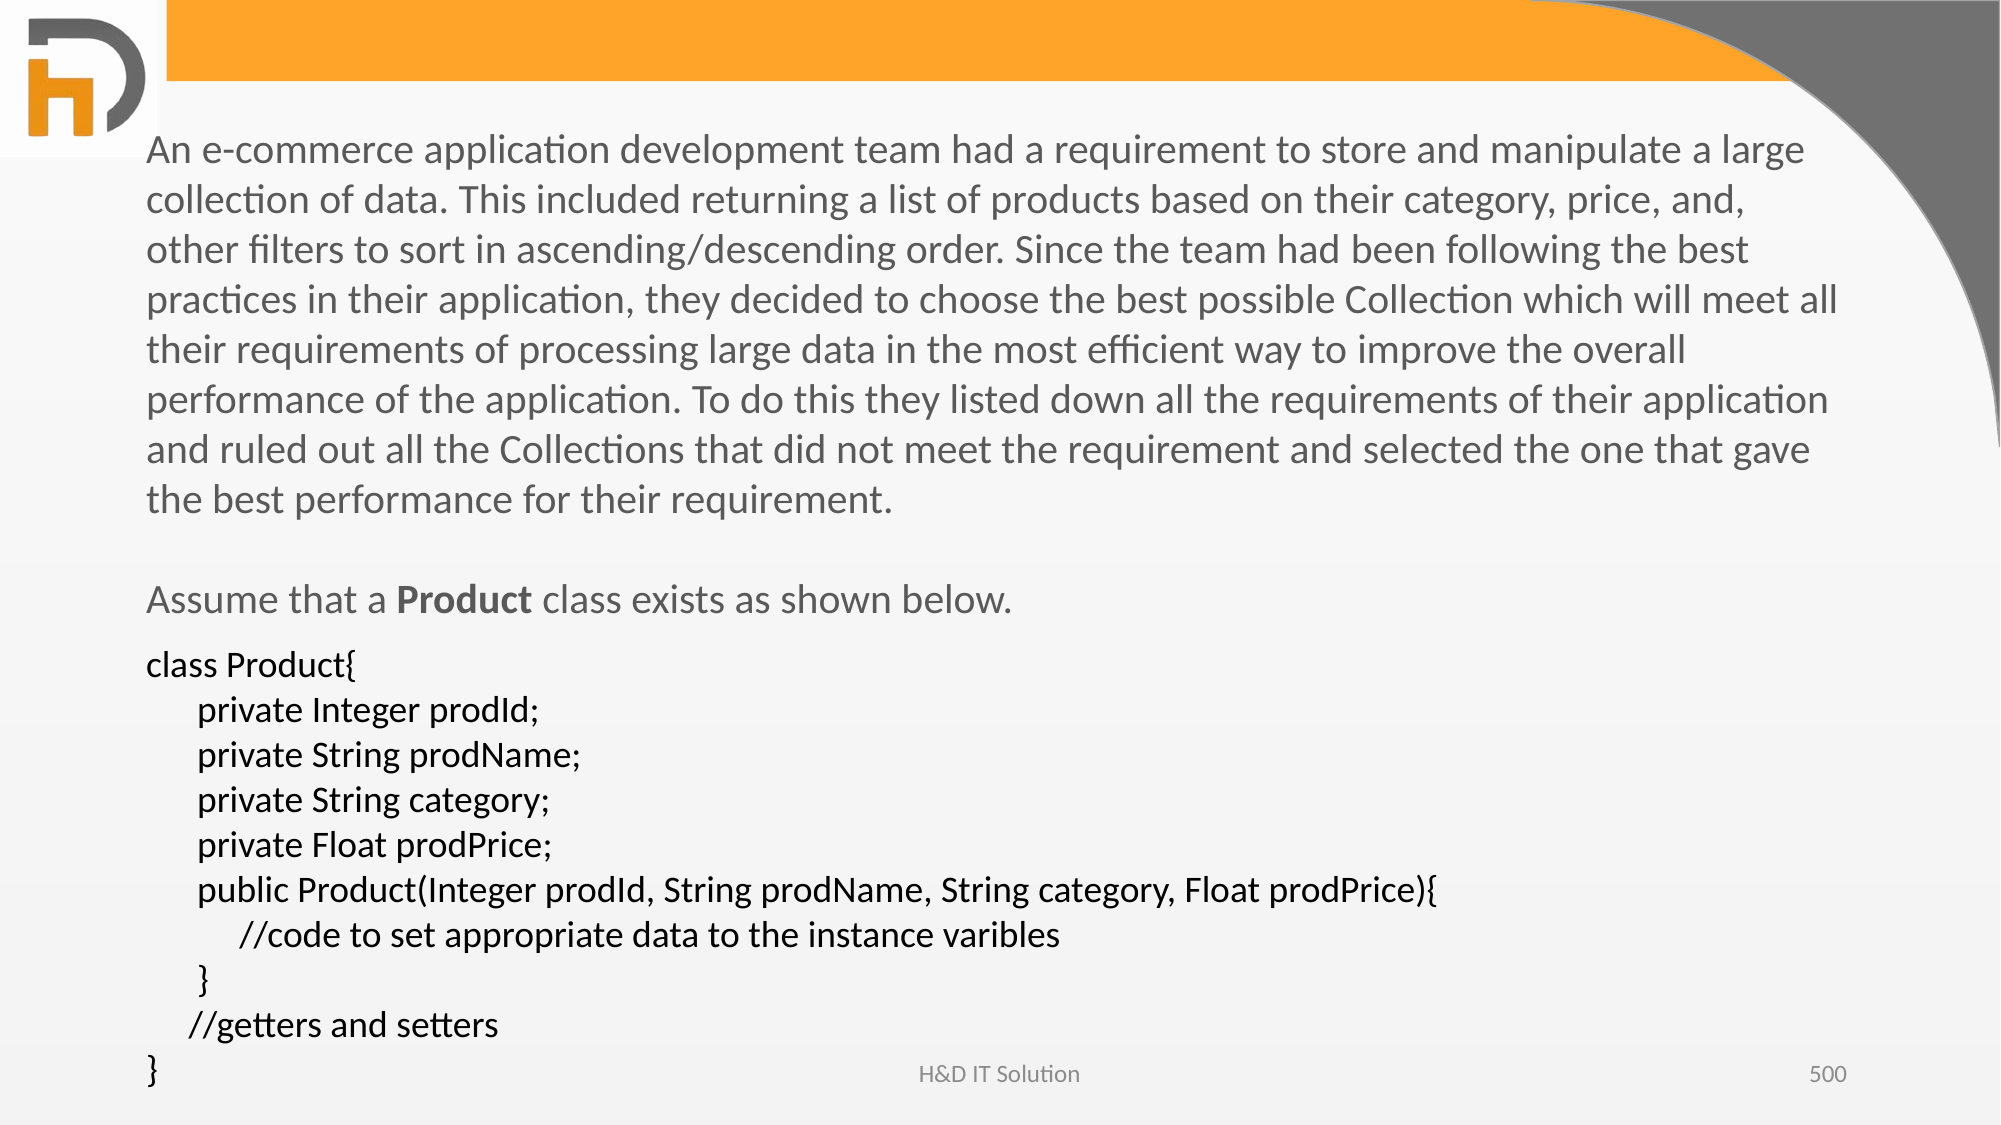

An e-commerce application development team had a requirement to store and manipulate a large collection of data. This included returning a list of products based on their category, price, and, other filters to sort in ascending/descending order. Since the team had been following the best practices in their application, they decided to choose the best possible Collection which will meet all their requirements of processing large data in the most efficient way to improve the overall performance of the application. To do this they listed down all the requirements of their application and ruled out all the Collections that did not meet the requirement and selected the one that gave the best performance for their requirement.

Assume that a Product class exists as shown below.
class Product{
      private Integer prodId;
      private String prodName;
      private String category;
      private Float prodPrice;
      public Product(Integer prodId, String prodName, String category, Float prodPrice){
           //code to set appropriate data to the instance varibles
      }
     //getters and setters
}
H&D IT Solution
500